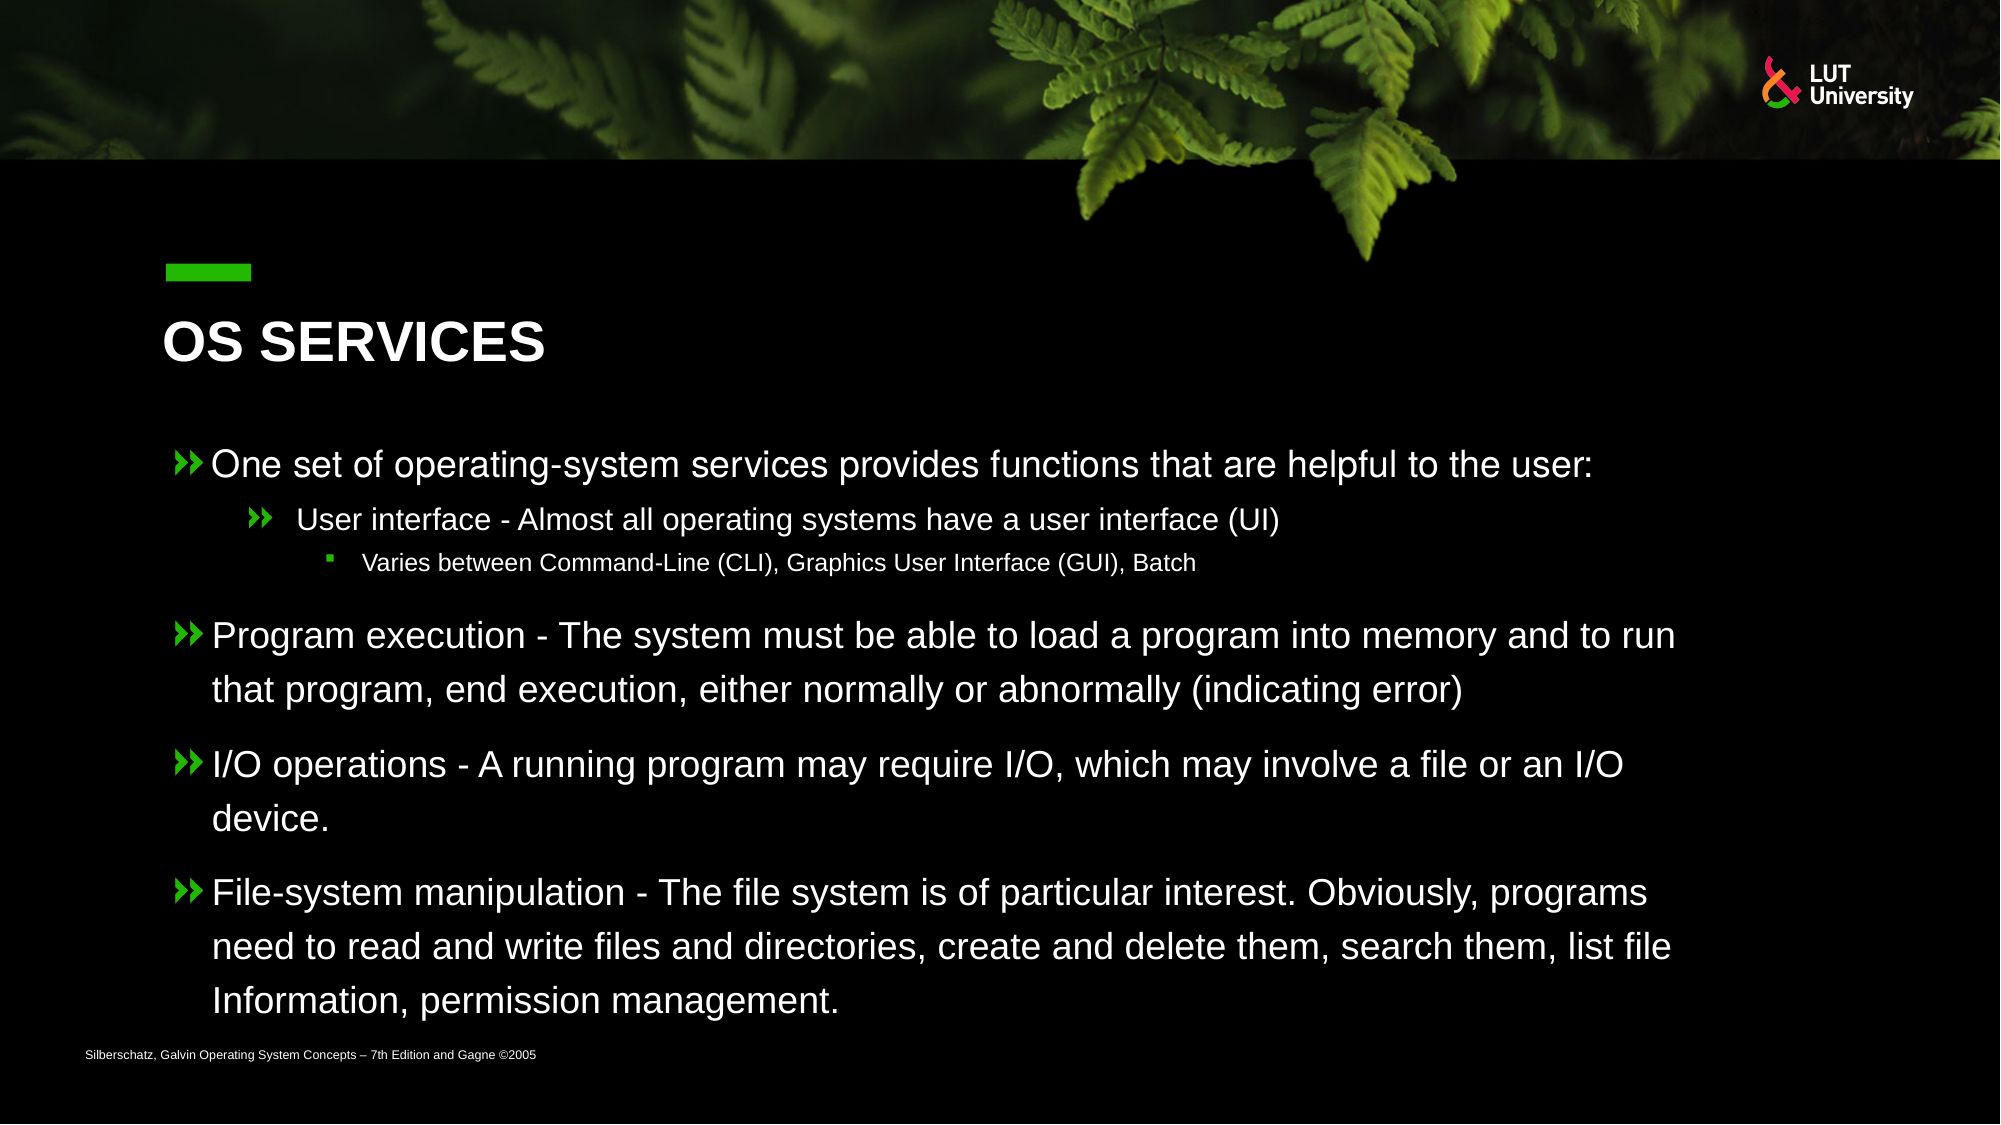

# OS Services
One set of operating-system services provides functions that are helpful to the user:
User interface - Almost all operating systems have a user interface (UI)
Varies between Command-Line (CLI), Graphics User Interface (GUI), Batch
Program execution - The system must be able to load a program into memory and to run that program, end execution, either normally or abnormally (indicating error)
I/O operations - A running program may require I/O, which may involve a file or an I/O device.
File-system manipulation - The file system is of particular interest. Obviously, programs need to read and write files and directories, create and delete them, search them, list file Information, permission management.
Silberschatz, Galvin Operating System Concepts – 7th Edition and Gagne ©2005